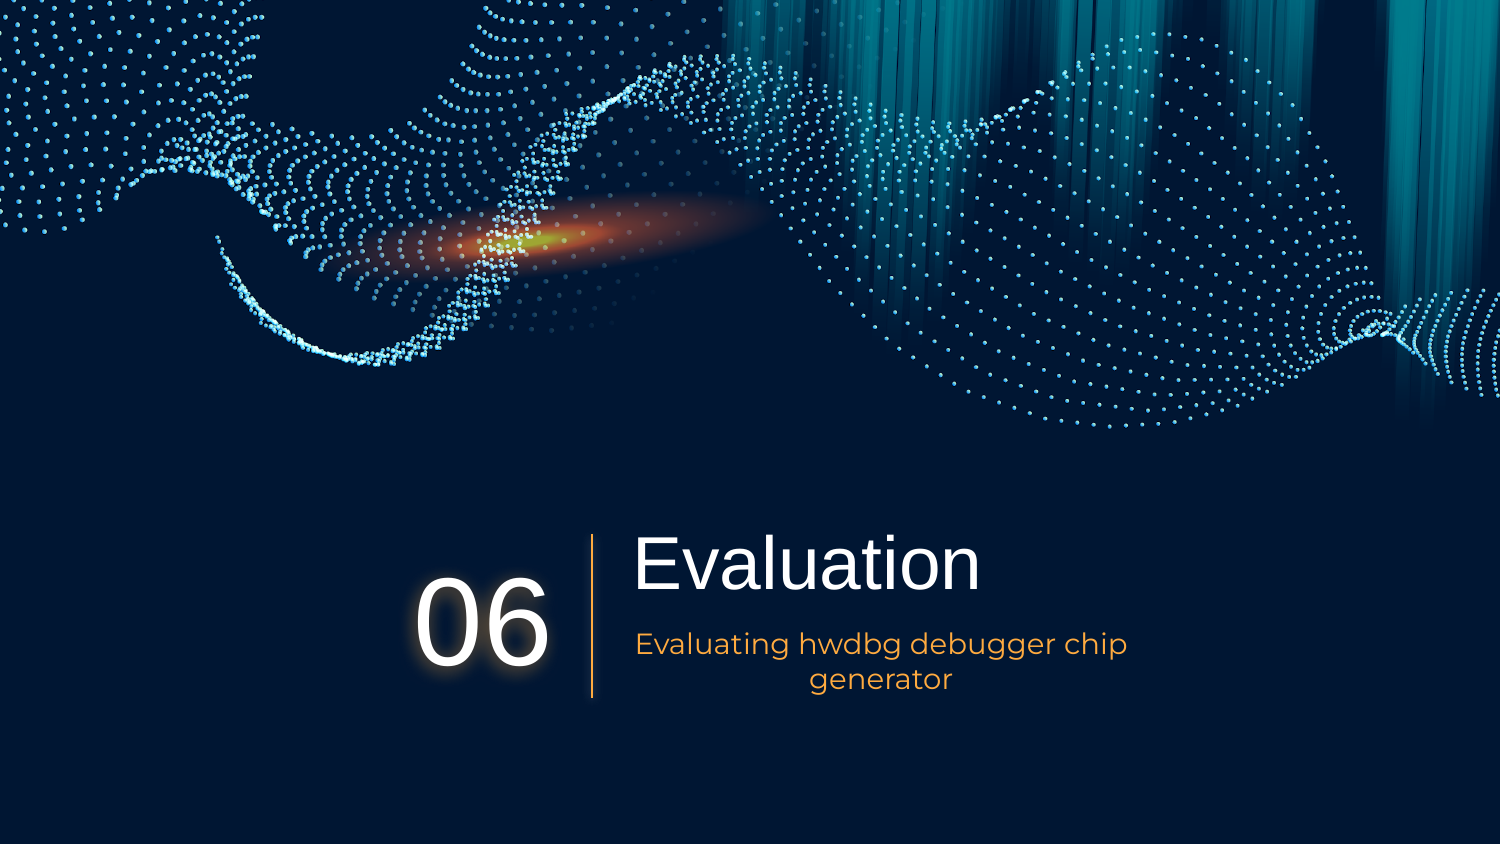

# Evaluation
06
Evaluating hwdbg debugger chip generator